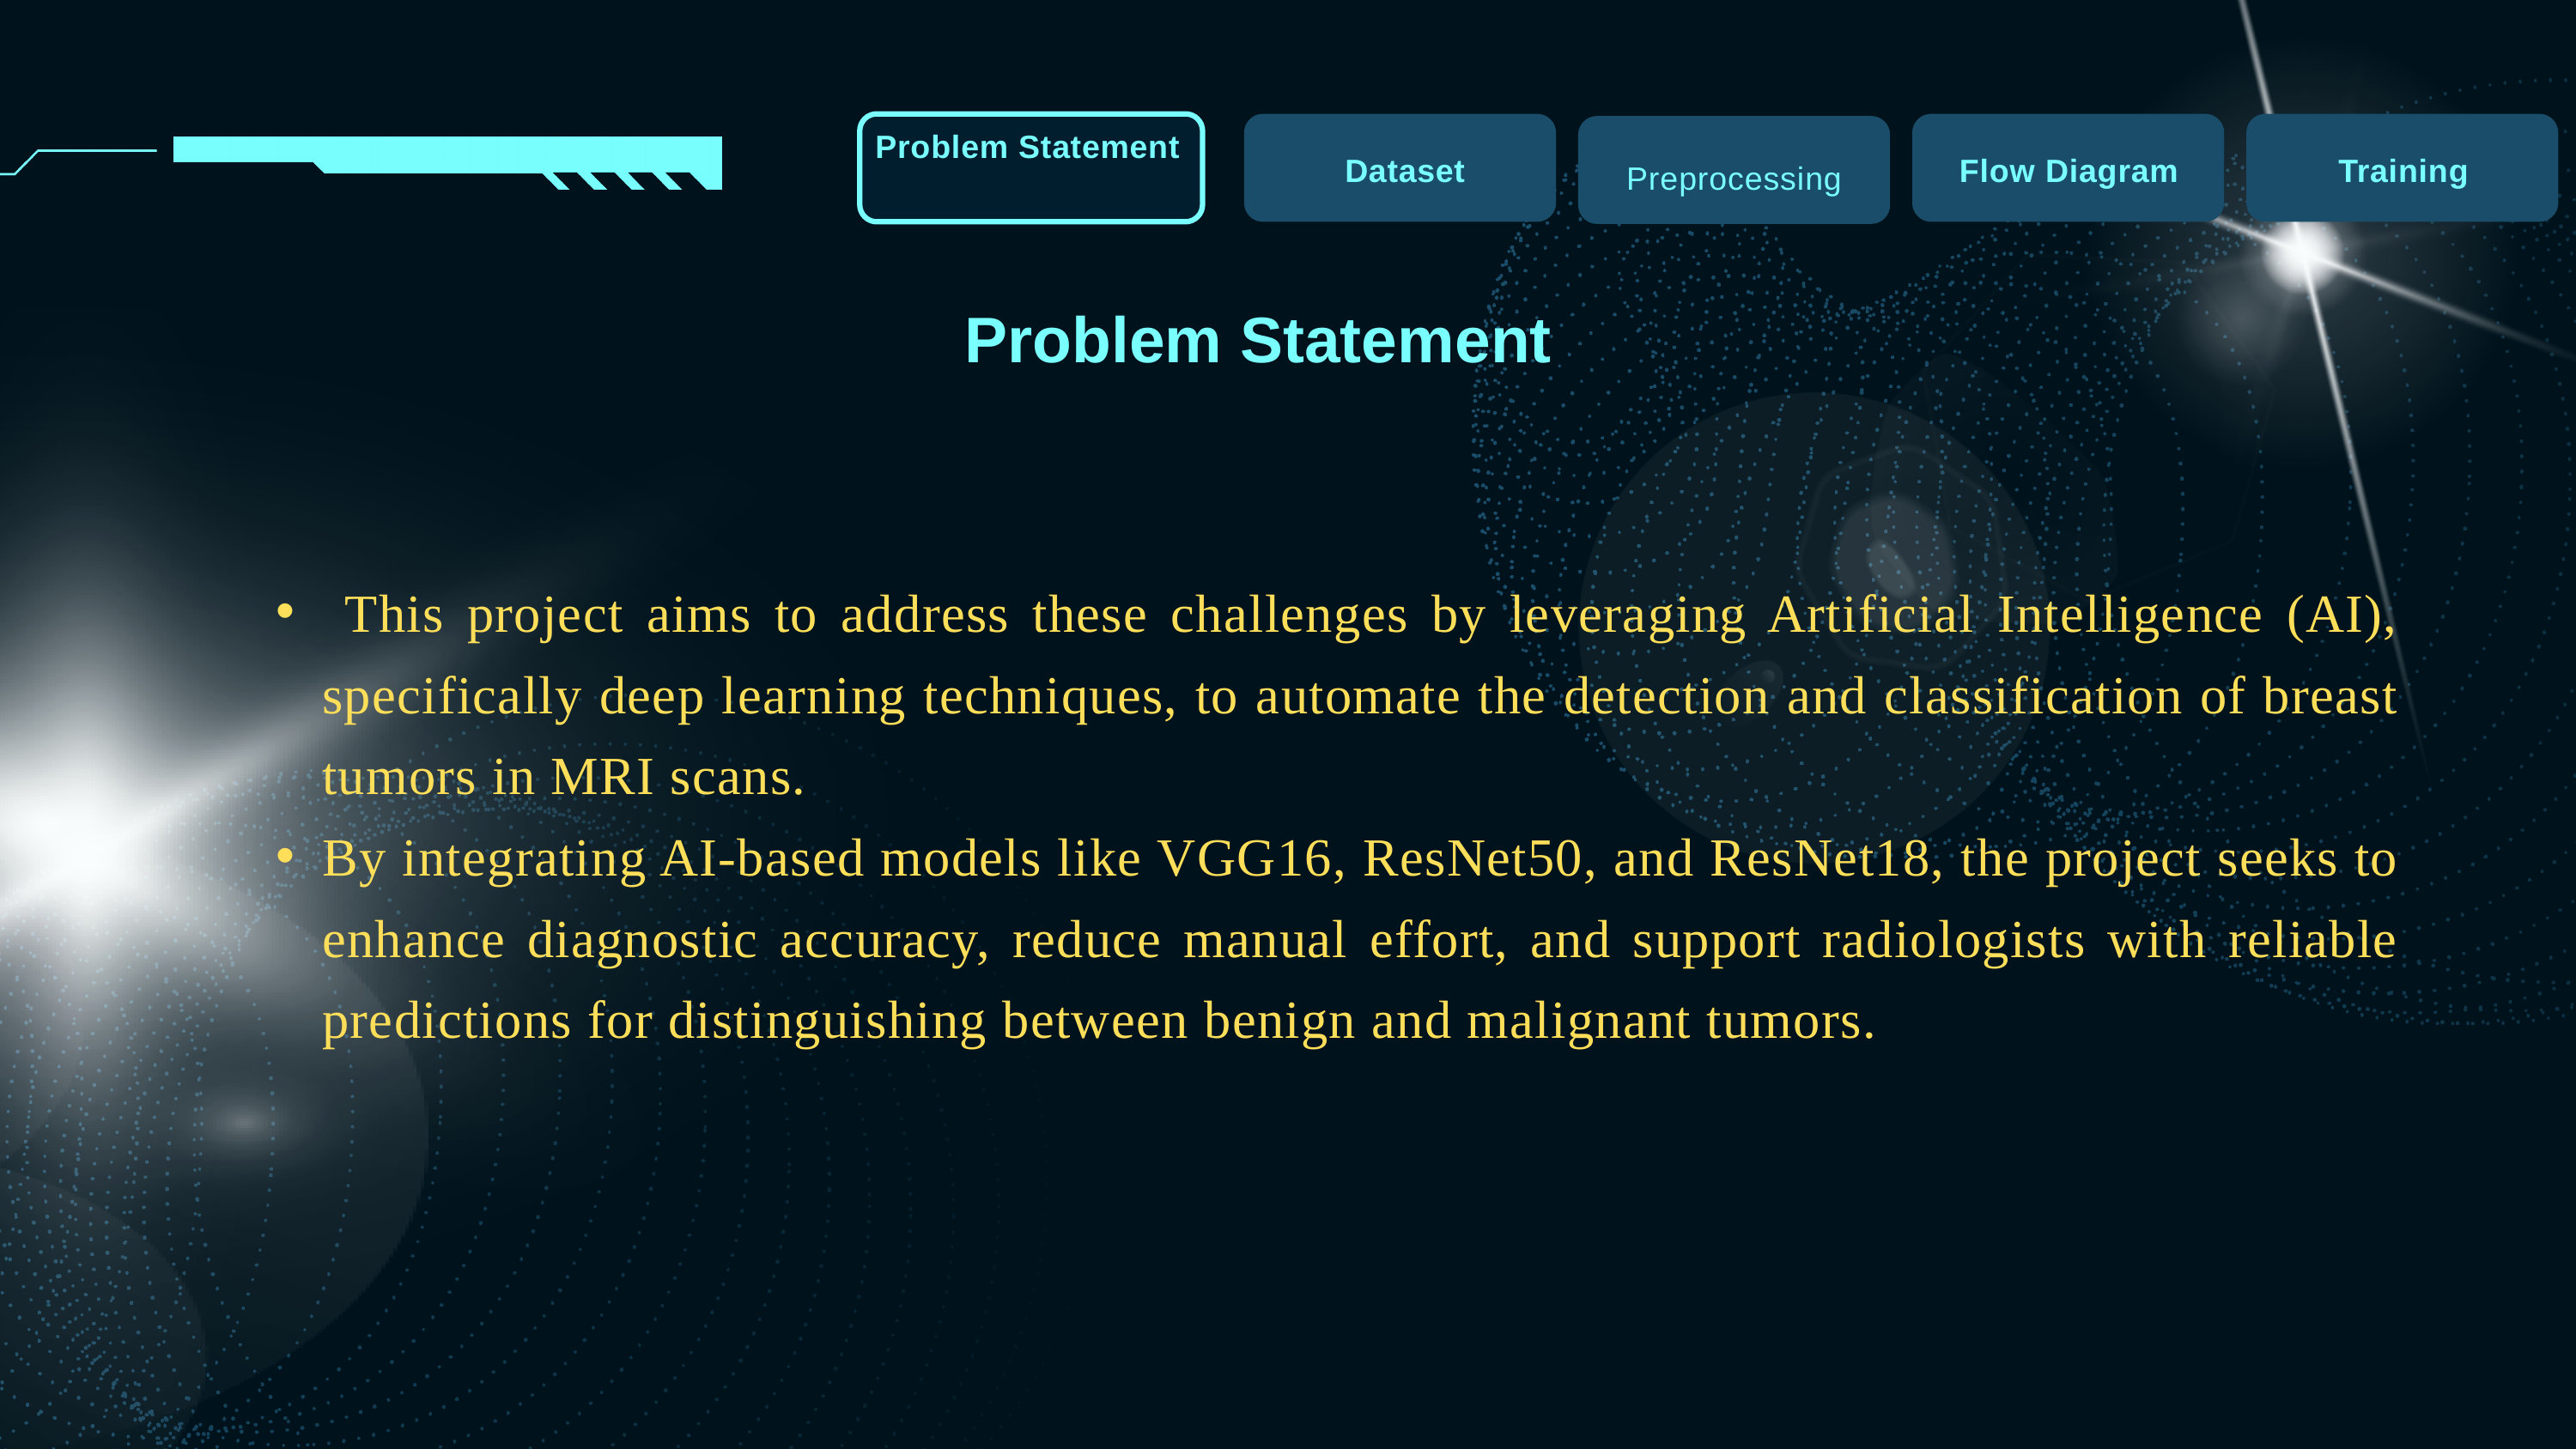

Problem Statement

Preprocessing
Dataset
Flow Diagram
Training
Problem Statement
 This project aims to address these challenges by leveraging Artificial Intelligence (AI), specifically deep learning techniques, to automate the detection and classification of breast tumors in MRI scans.
By integrating AI-based models like VGG16, ResNet50, and ResNet18, the project seeks to enhance diagnostic accuracy, reduce manual effort, and support radiologists with reliable predictions for distinguishing between benign and malignant tumors.